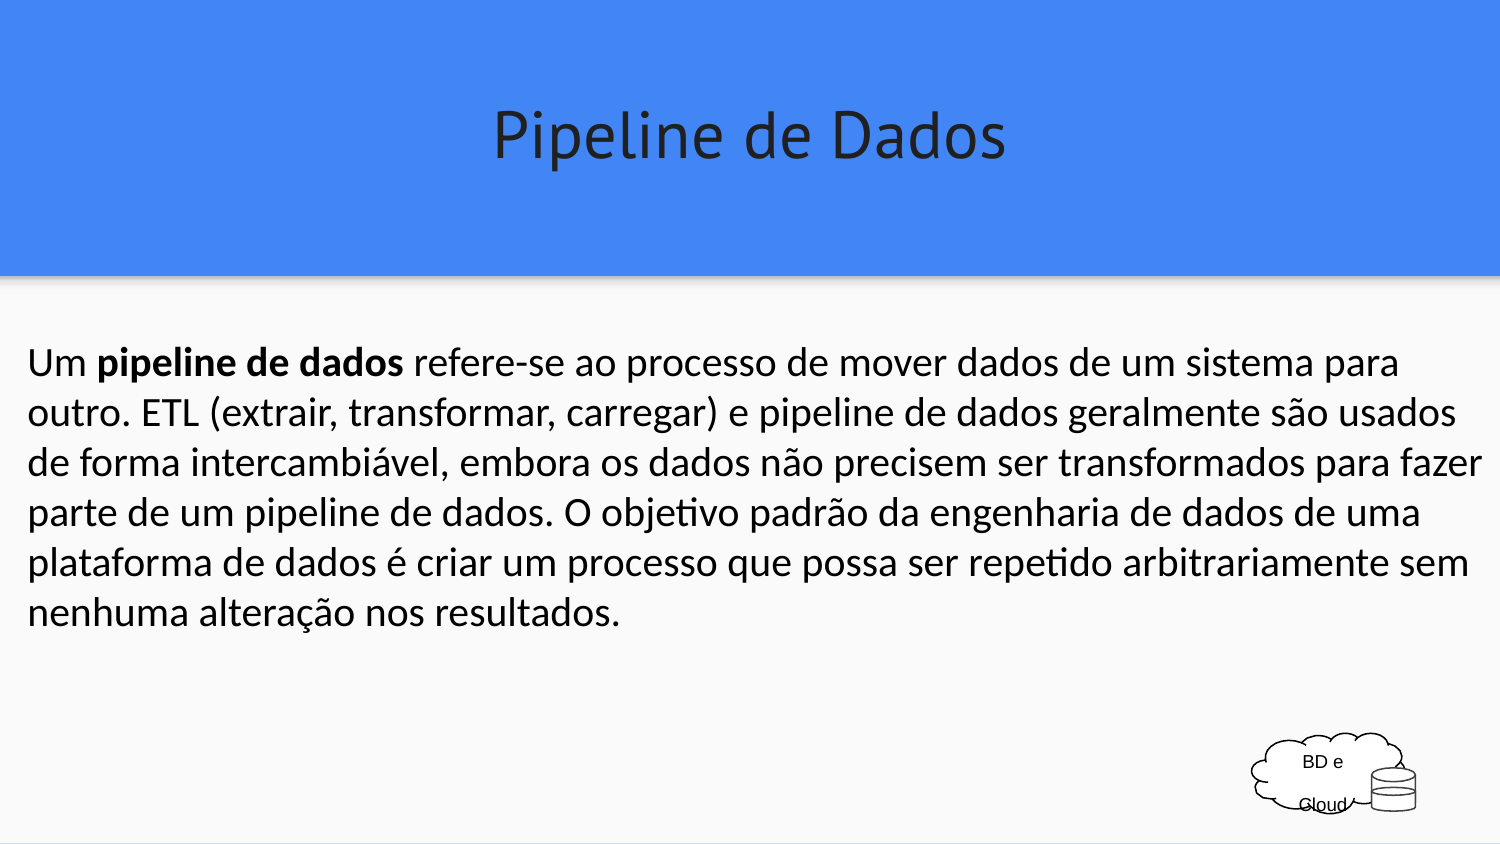

Pipeline de Dados
Um pipeline de dados refere-se ao processo de mover dados de um sistema para outro. ETL (extrair, transformar, carregar) e pipeline de dados geralmente são usados de forma intercambiável, embora os dados não precisem ser transformados para fazer parte de um pipeline de dados. O objetivo padrão da engenharia de dados de uma plataforma de dados é criar um processo que possa ser repetido arbitrariamente sem nenhuma alteração nos resultados.
BD e  Cloud